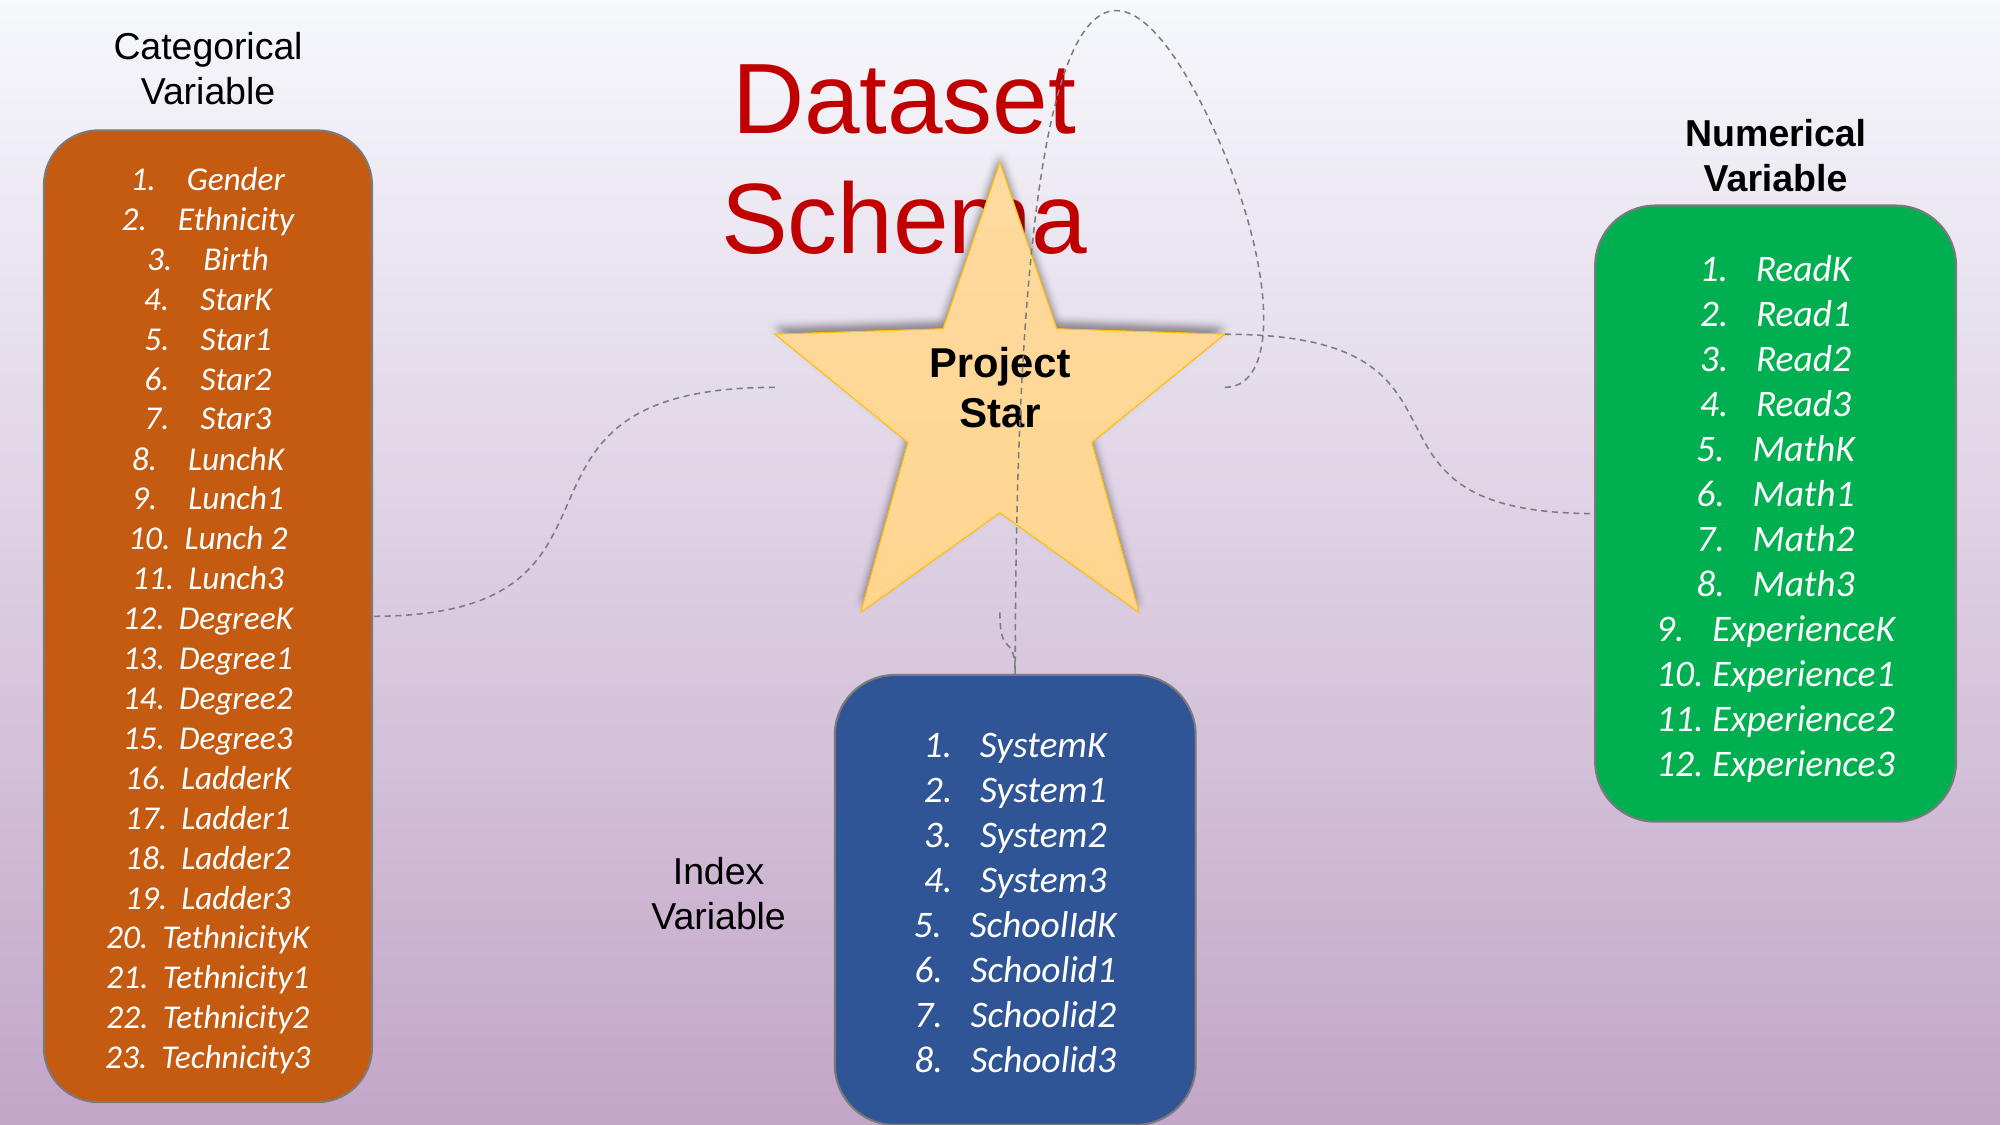

Dataset Schema
Categorical Variable

Gender
Ethnicity
Birth
StarK
Star1
Star2
Star3
LunchK
Lunch1
Lunch 2
Lunch3
DegreeK
Degree1
Degree2
Degree3
LadderK
Ladder1
Ladder2
Ladder3
TethnicityK
Tethnicity1
Tethnicity2
Technicity3

Project Star

Numerical
Variable

ReadK
Read1
Read2
Read3
MathK
Math1
Math2
Math3
ExperienceK
Experience1
Experience2
Experience3

SystemK
System1
System2
System3
SchoolIdK
Schoolid1
Schoolid2
Schoolid3

Index Variable